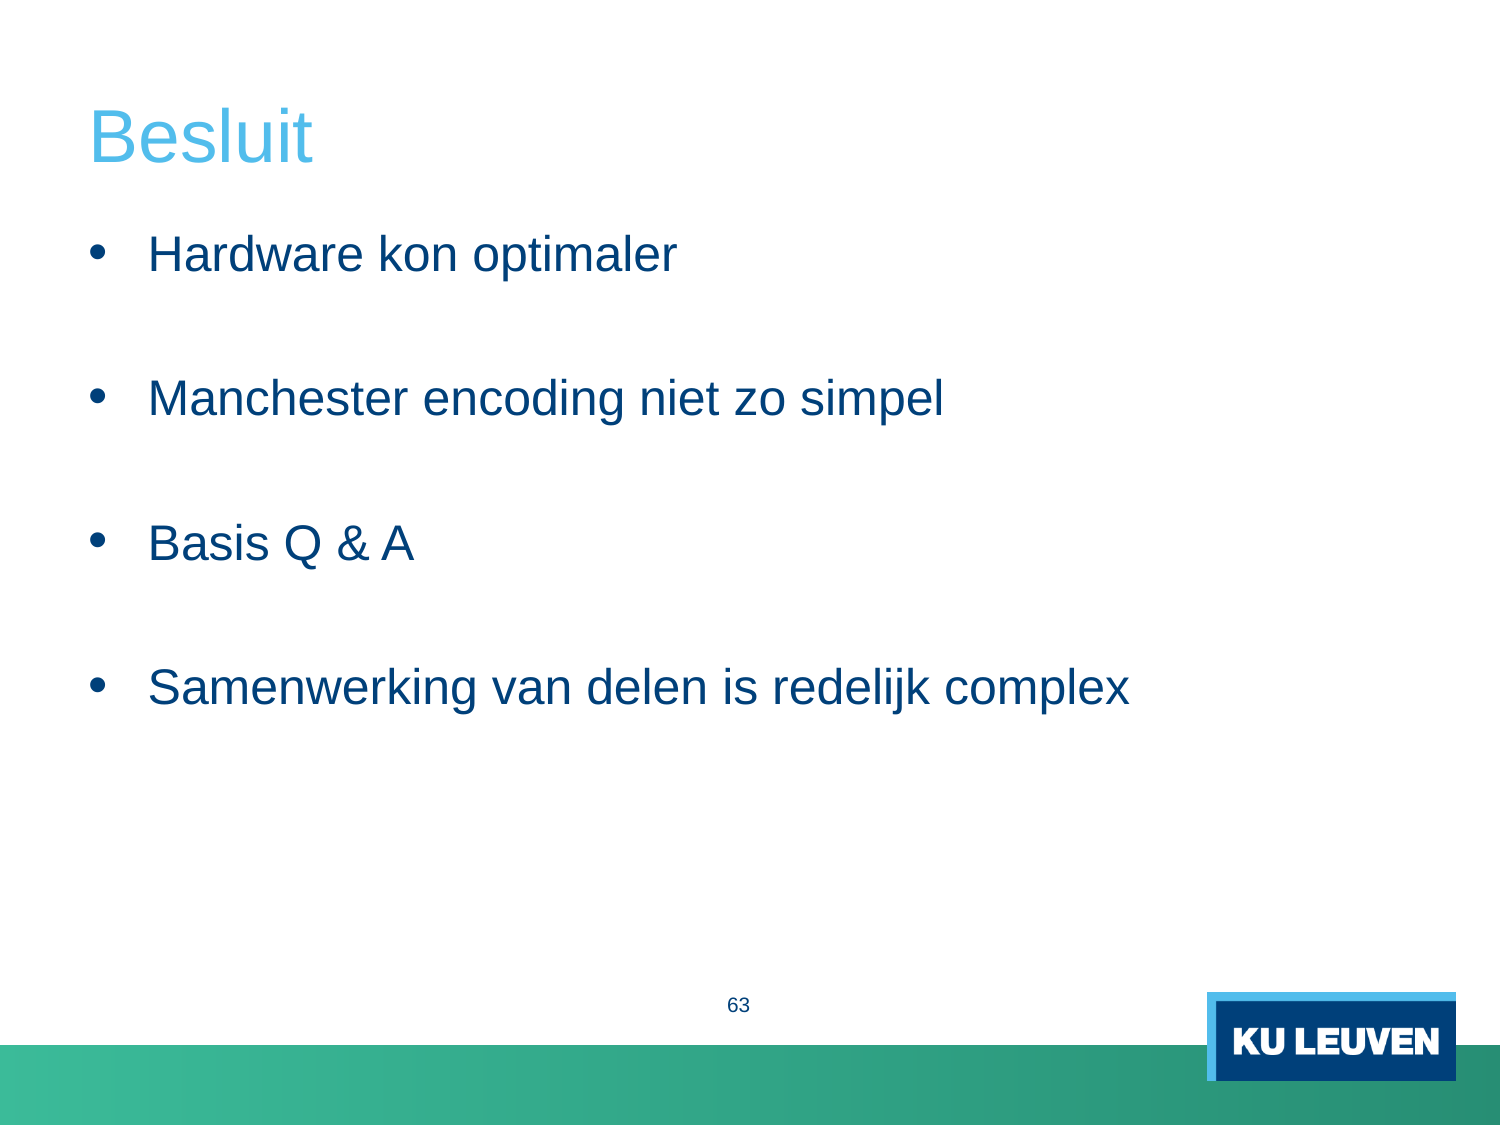

# Besluit
Hardware kon optimaler

Manchester encoding niet zo simpel

Basis Q & A

Samenwerking van delen is redelijk complex

63